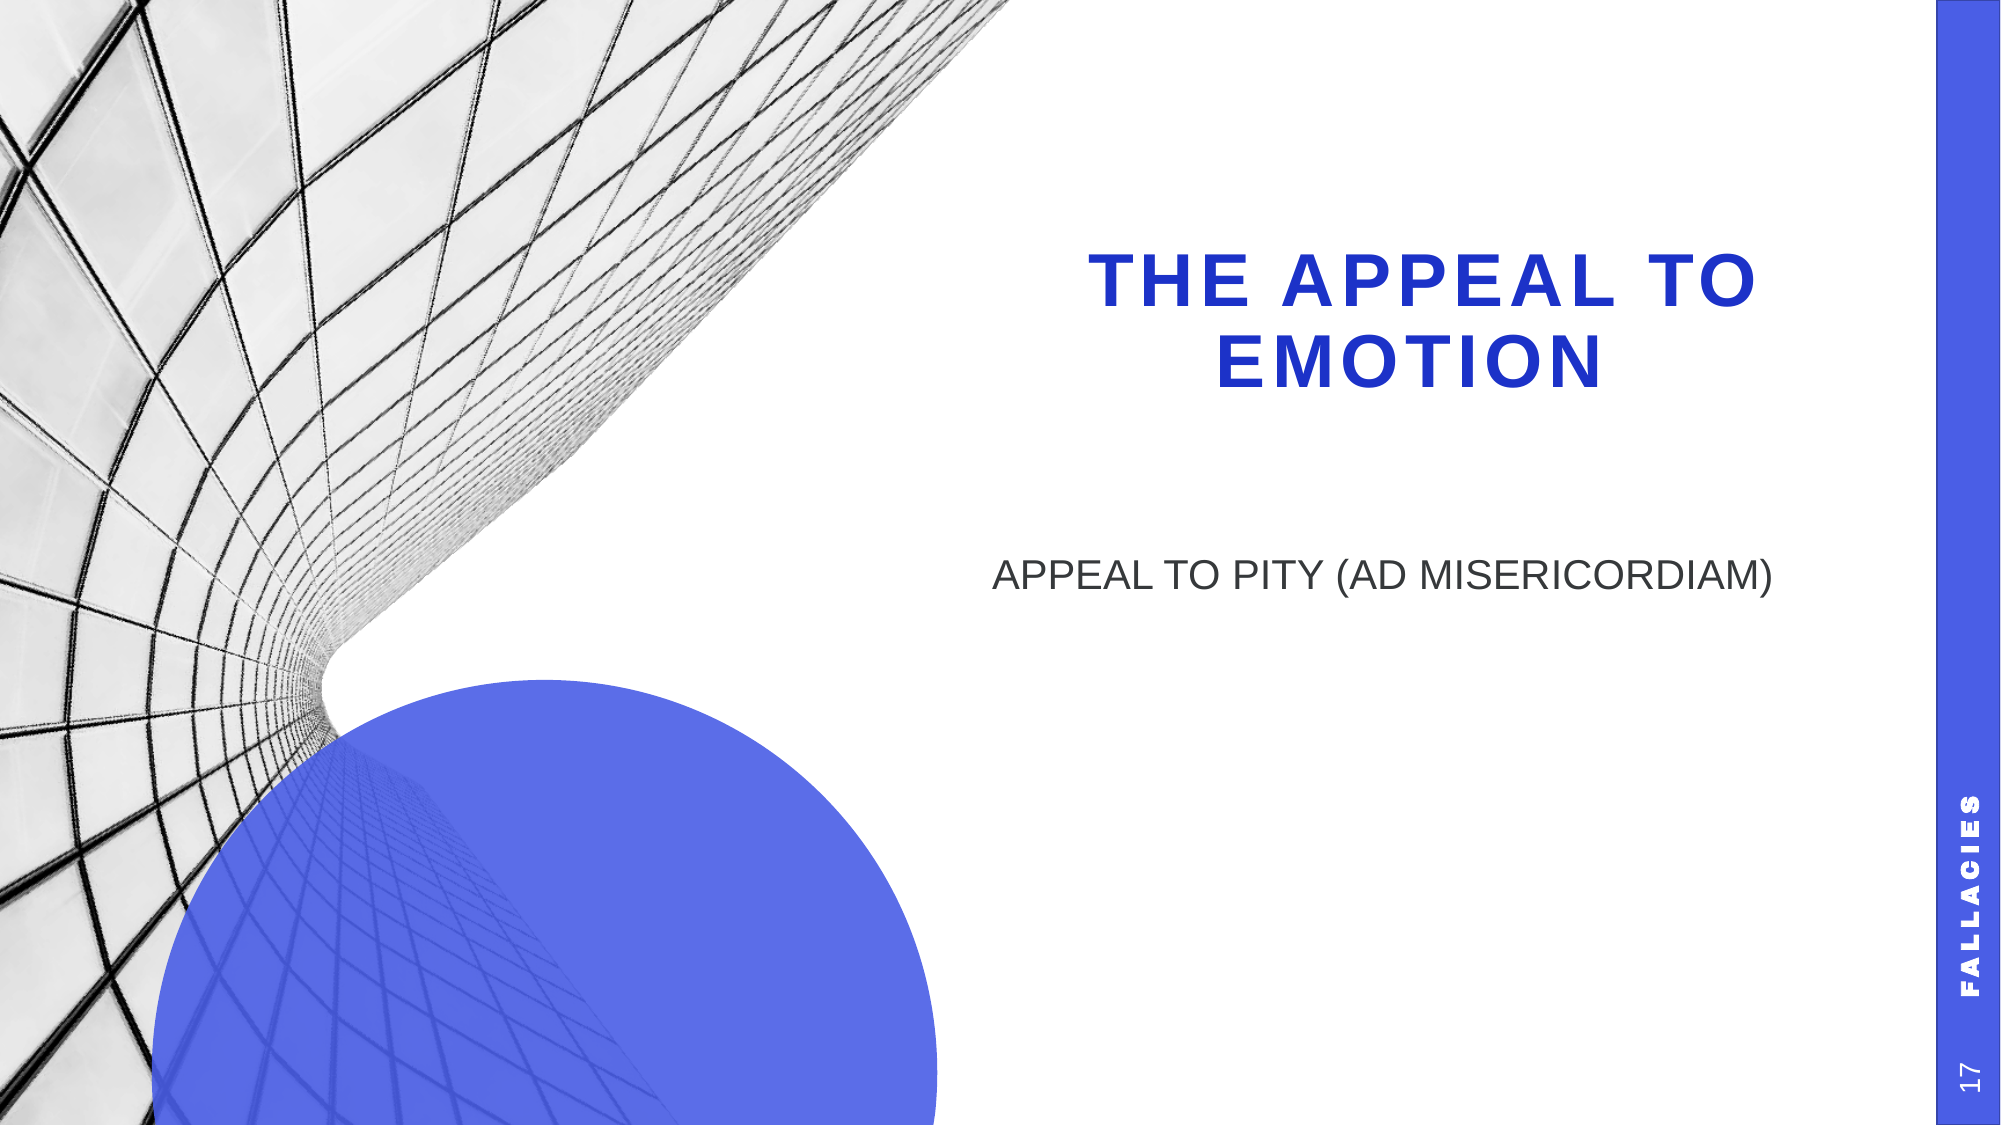

# The appeal to emotion
Fallacies
Appeal to Pity (ad Misericordiam)
17